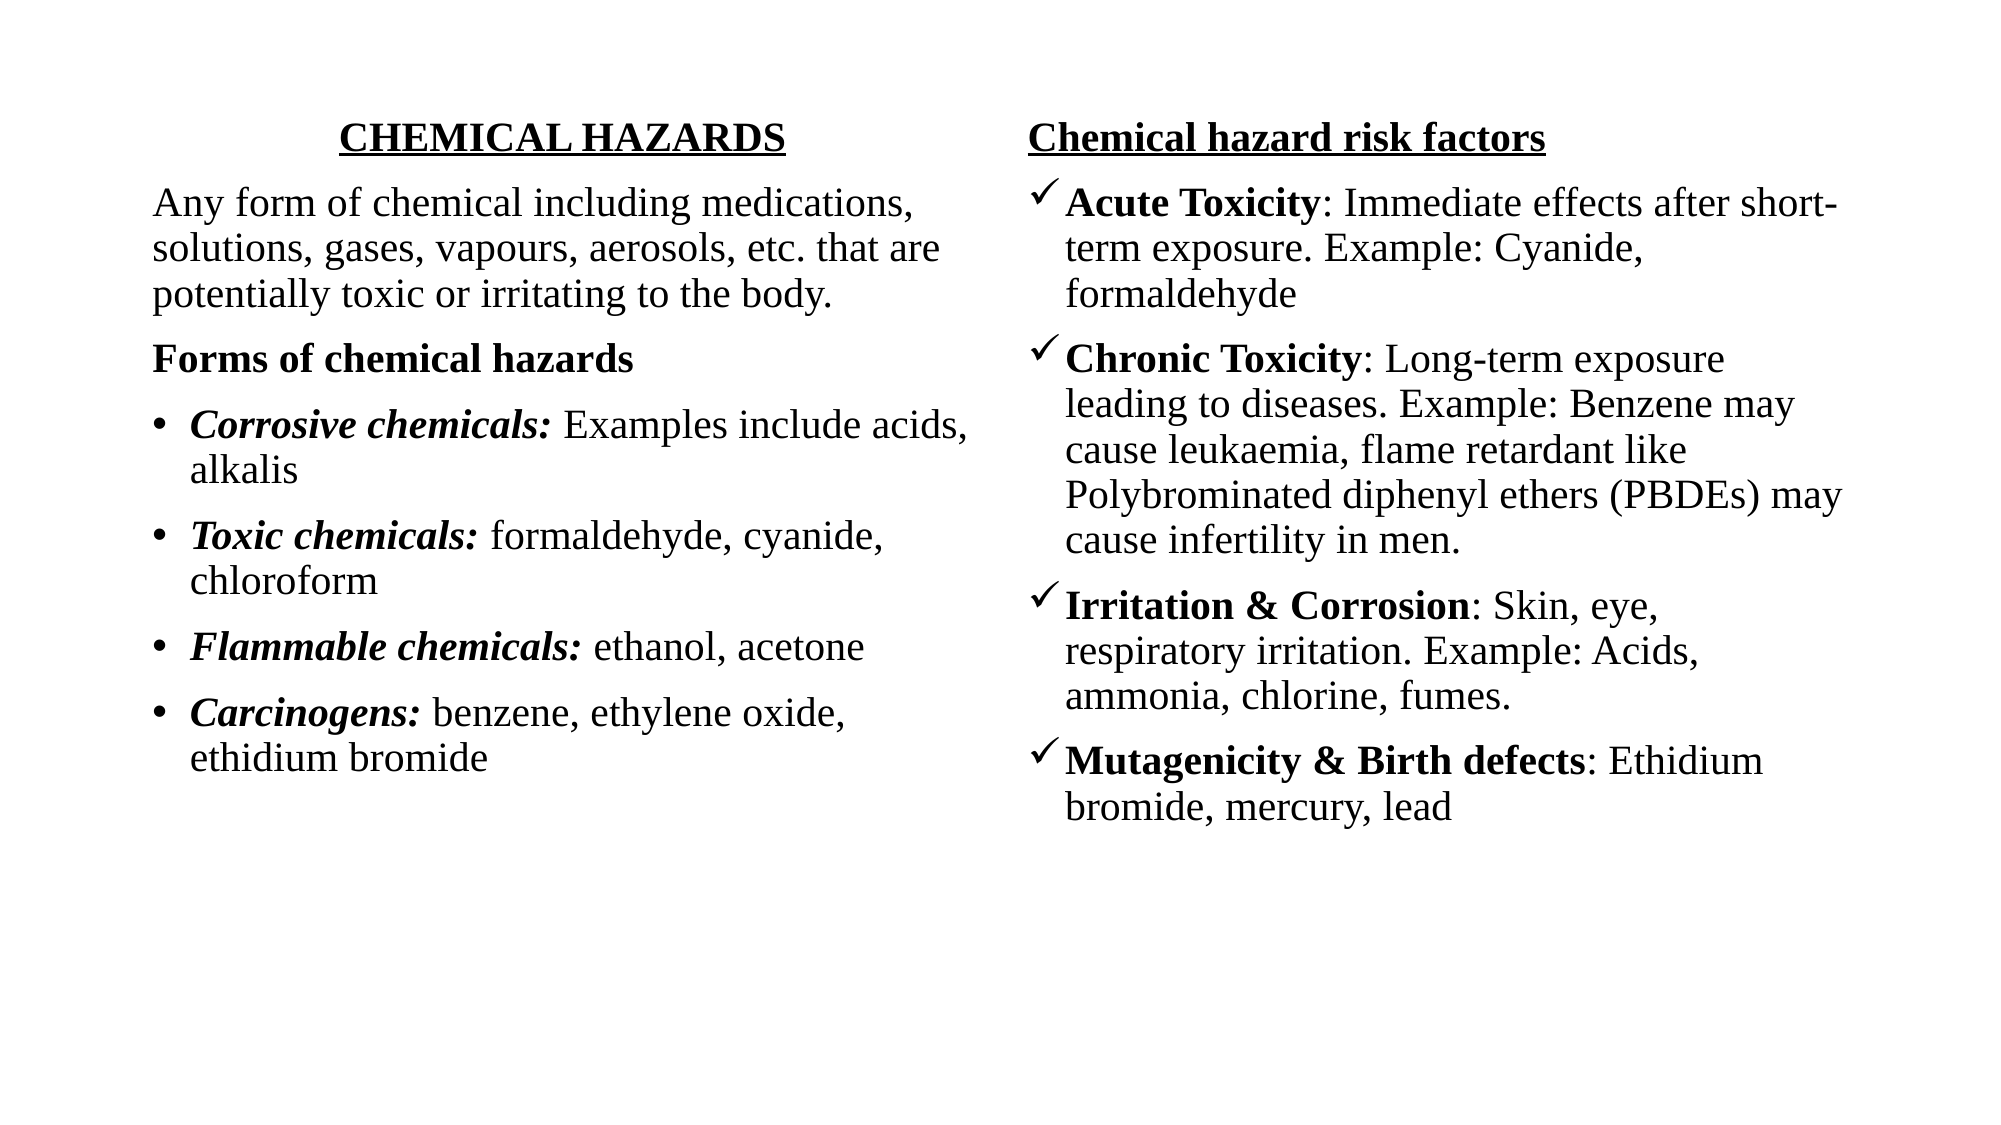

#
CHEMICAL HAZARDS
Any form of chemical including medications, solutions, gases, vapours, aerosols, etc. that are potentially toxic or irritating to the body.
Forms of chemical hazards
Corrosive chemicals: Examples include acids, alkalis
Toxic chemicals: formaldehyde, cyanide, chloroform
Flammable chemicals: ethanol, acetone
Carcinogens: benzene, ethylene oxide, ethidium bromide

Chemical hazard risk factors
Acute Toxicity: Immediate effects after short-term exposure. Example: Cyanide, formaldehyde
Chronic Toxicity: Long-term exposure leading to diseases. Example: Benzene may cause leukaemia, flame retardant like Polybrominated diphenyl ethers (PBDEs) may cause infertility in men.
Irritation & Corrosion: Skin, eye, respiratory irritation. Example: Acids, ammonia, chlorine, fumes.
Mutagenicity & Birth defects: Ethidium bromide, mercury, lead